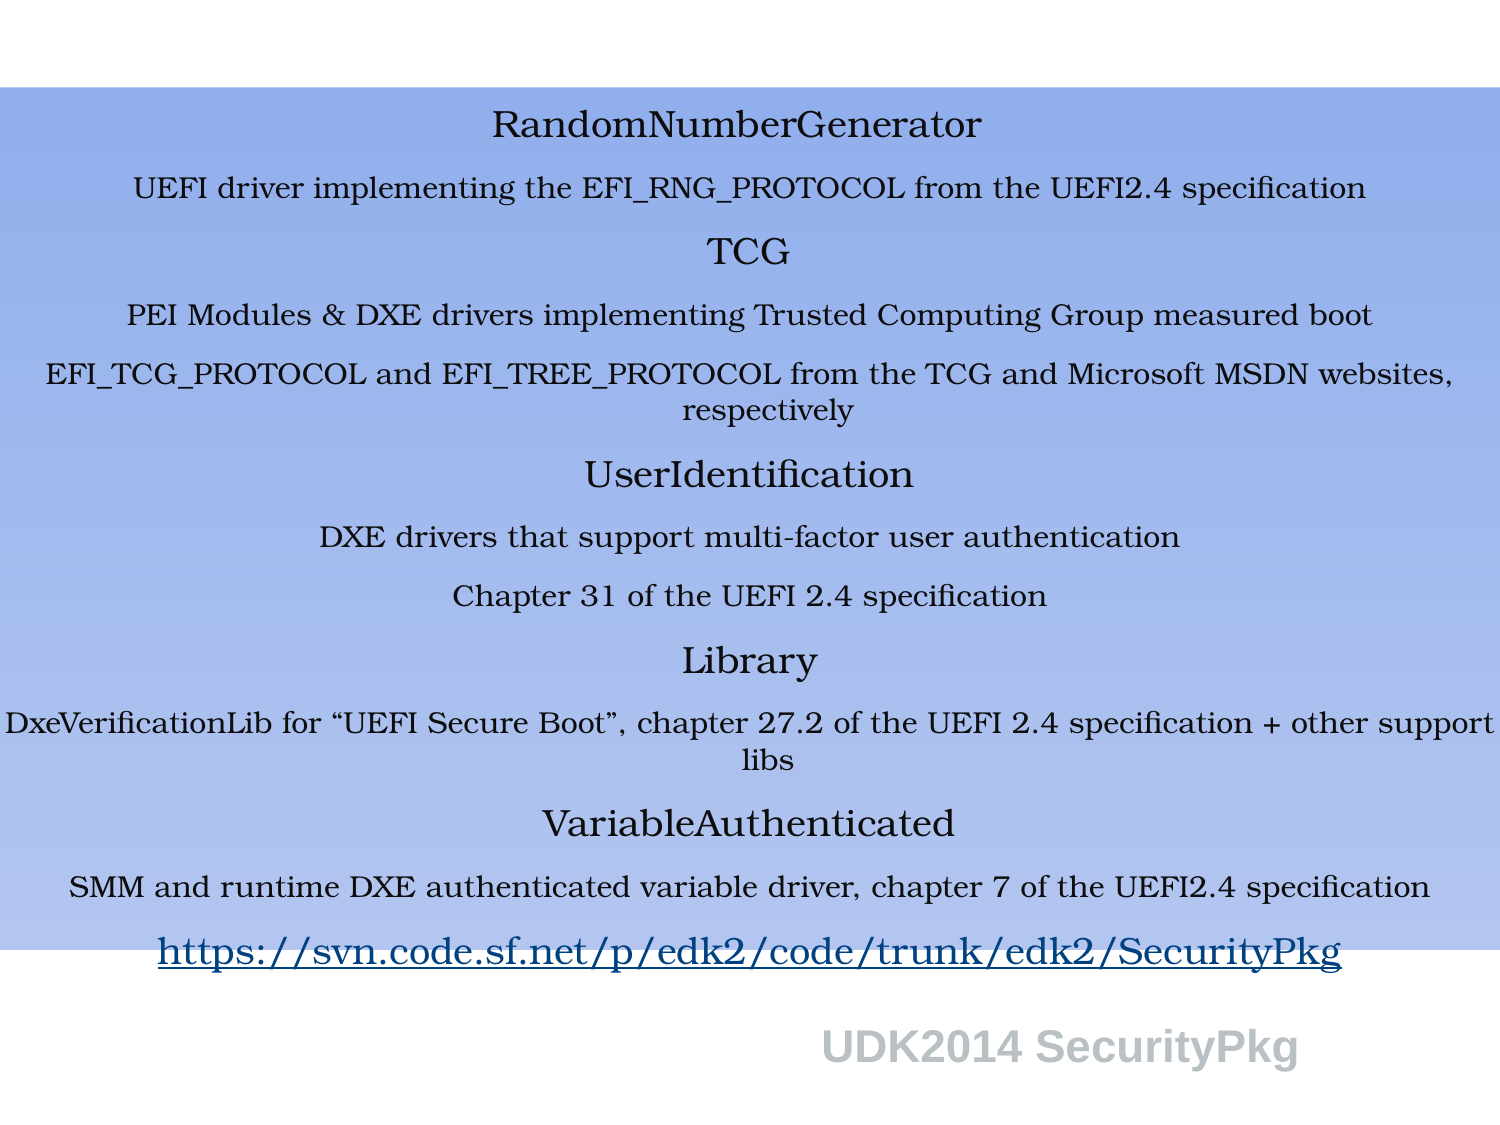

RandomNumberGenerator
UEFI driver implementing the EFI_RNG_PROTOCOL from the UEFI2.4 specification
TCG
PEI Modules & DXE drivers implementing Trusted Computing Group measured boot
EFI_TCG_PROTOCOL and EFI_TREE_PROTOCOL from the TCG and Microsoft MSDN websites, respectively
UserIdentification
DXE drivers that support multi-factor user authentication
Chapter 31 of the UEFI 2.4 specification
Library
DxeVerificationLib for “UEFI Secure Boot”, chapter 27.2 of the UEFI 2.4 specification + other support libs
VariableAuthenticated
SMM and runtime DXE authenticated variable driver, chapter 7 of the UEFI2.4 specification
https://svn.code.sf.net/p/edk2/code/trunk/edk2/SecurityPkg

UDK2014 SecurityPkg